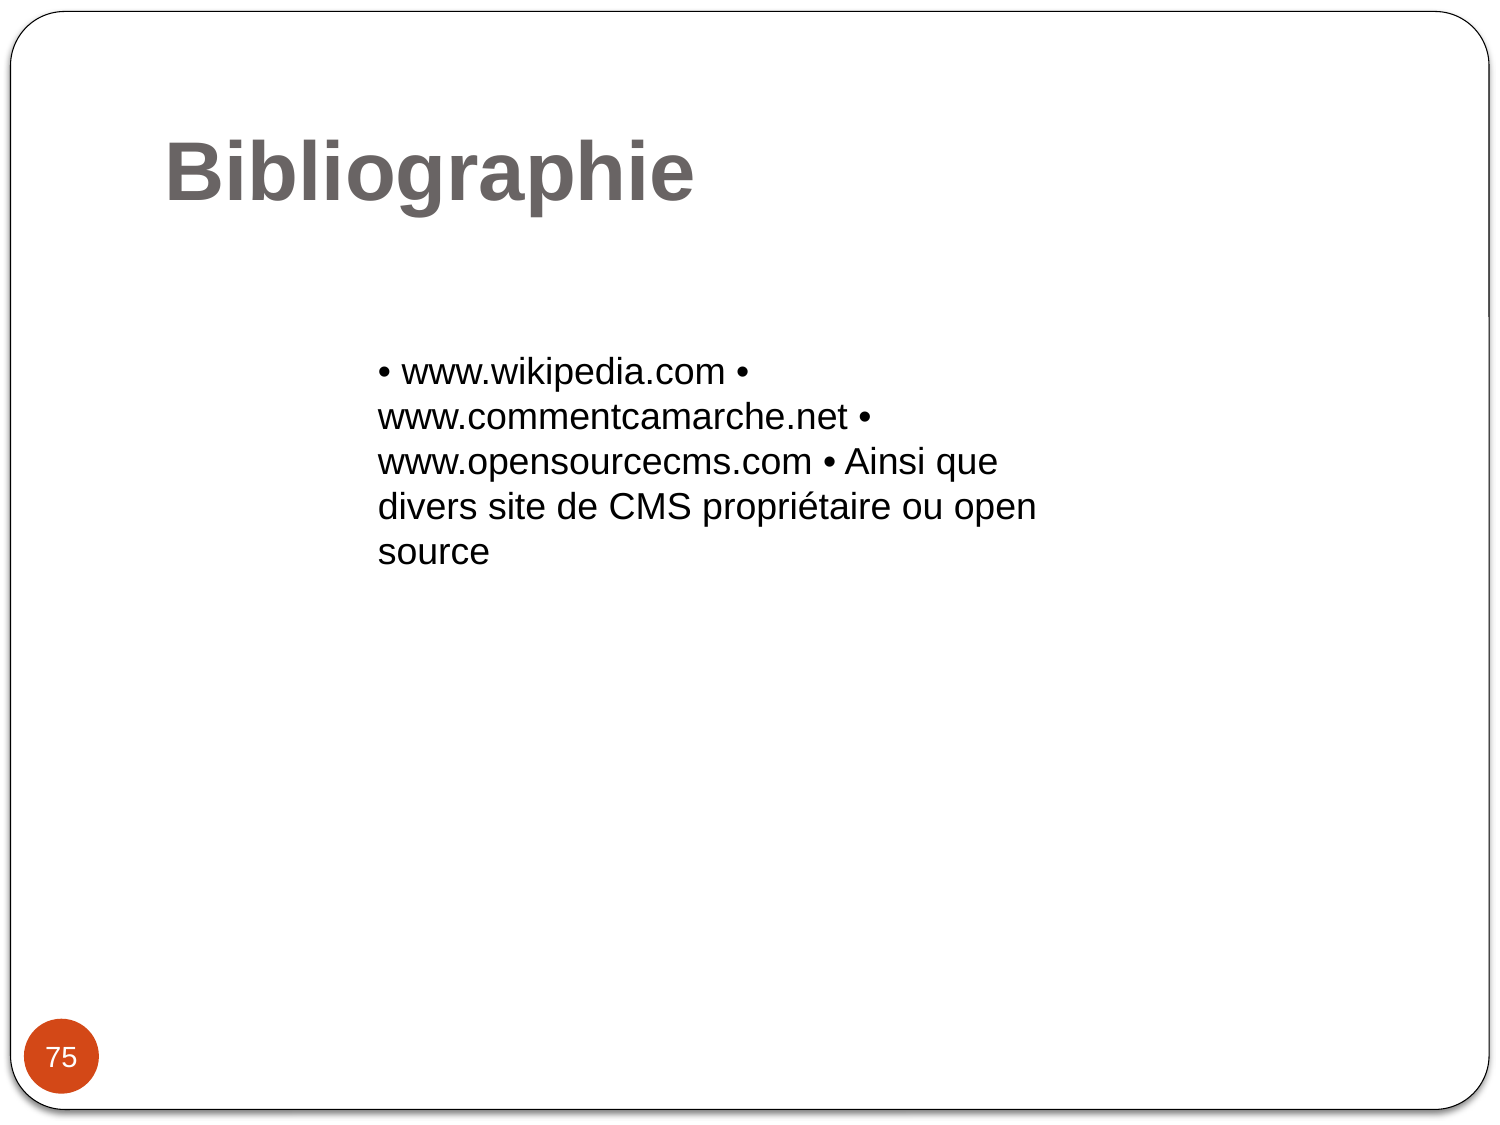

# Bibliographie
• www.wikipedia.com • www.commentcamarche.net • www.opensourcecms.com • Ainsi que divers site de CMS propriétaire ou open source
75